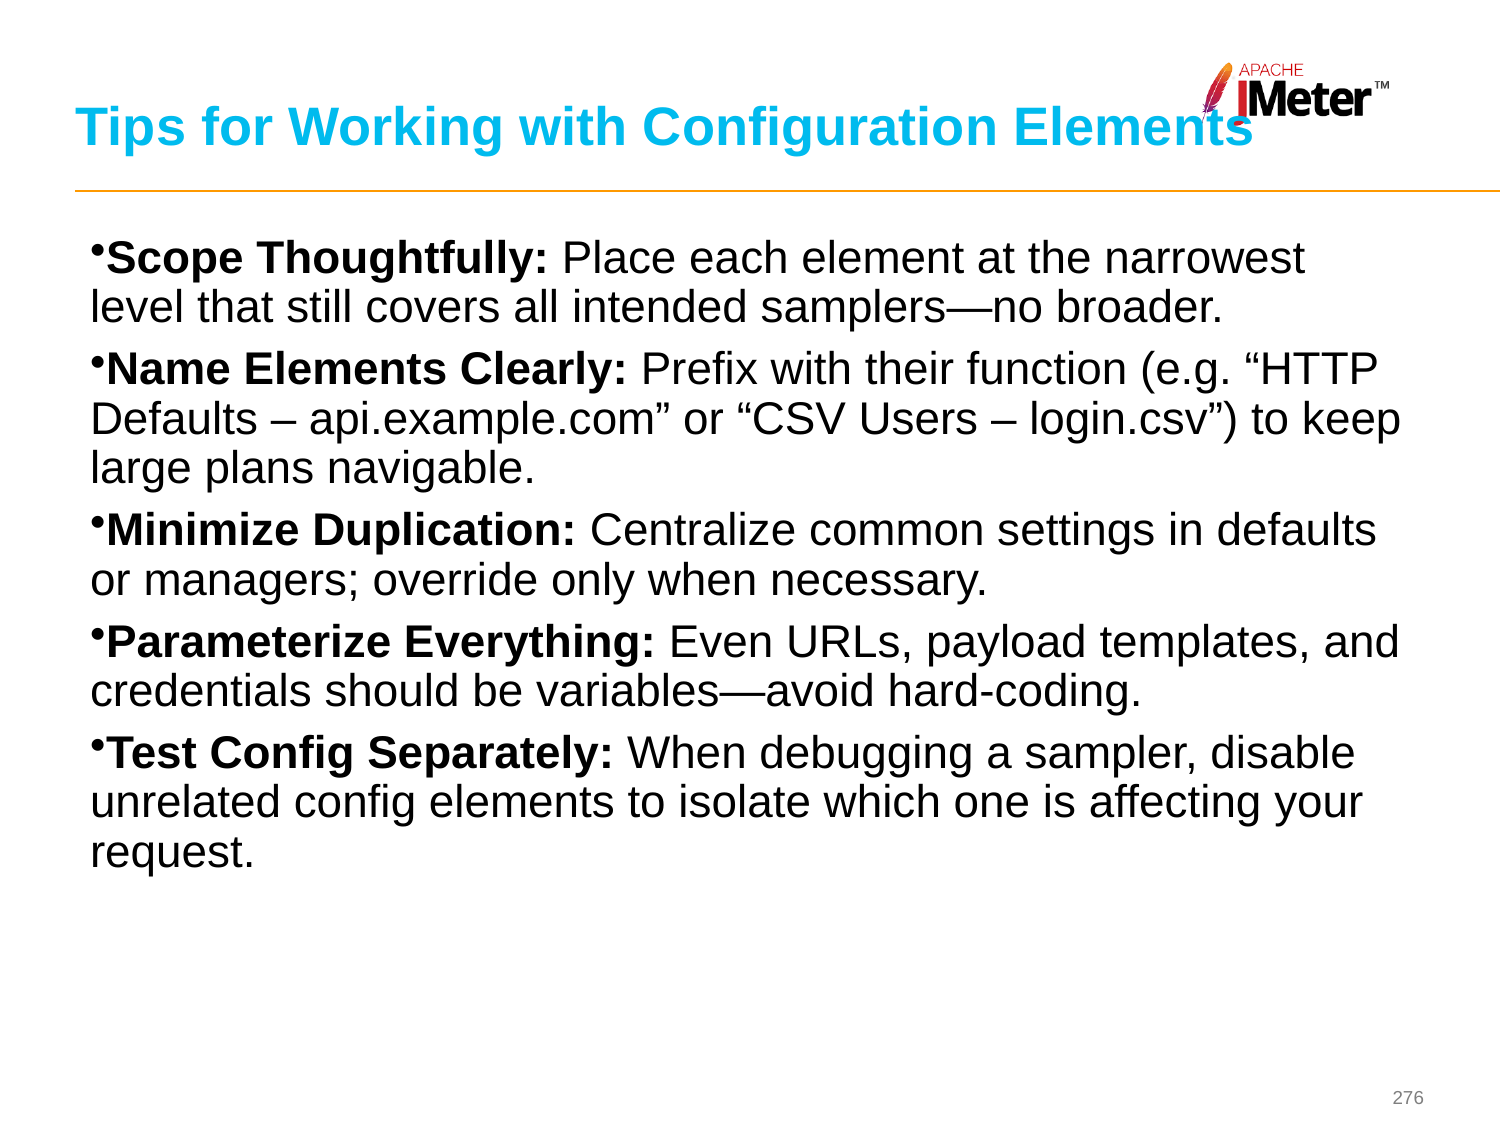

# Tips for Working with Configuration Elements
Scope Thoughtfully: Place each element at the narrowest level that still covers all intended samplers—no broader.
Name Elements Clearly: Prefix with their function (e.g. “HTTP Defaults – api.example.com” or “CSV Users – login.csv”) to keep large plans navigable.
Minimize Duplication: Centralize common settings in defaults or managers; override only when necessary.
Parameterize Everything: Even URLs, payload templates, and credentials should be variables—avoid hard-coding.
Test Config Separately: When debugging a sampler, disable unrelated config elements to isolate which one is affecting your request.